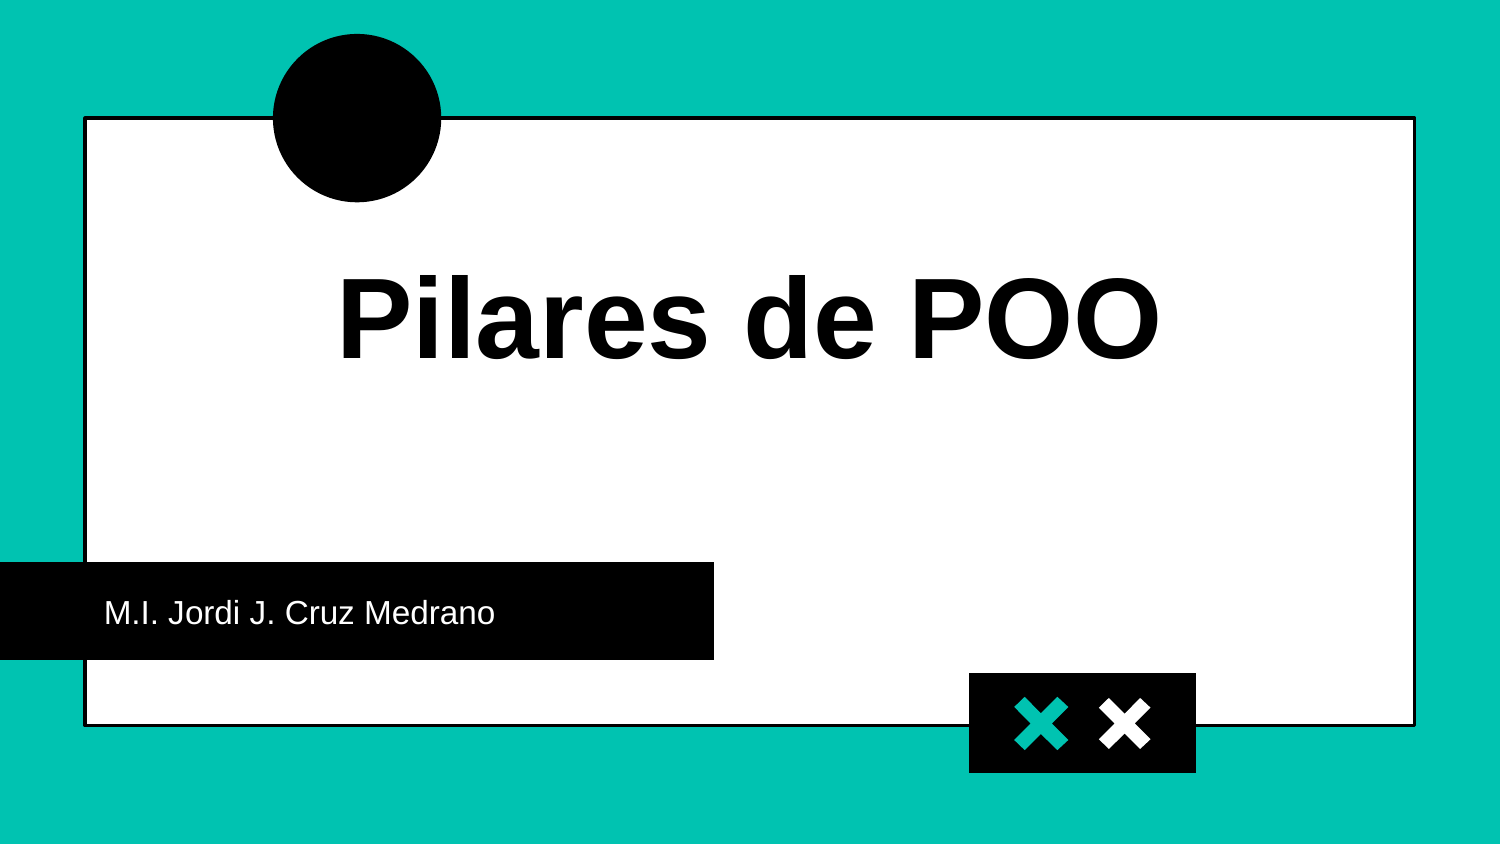

# Pilares de POO
M.I. Jordi J. Cruz Medrano